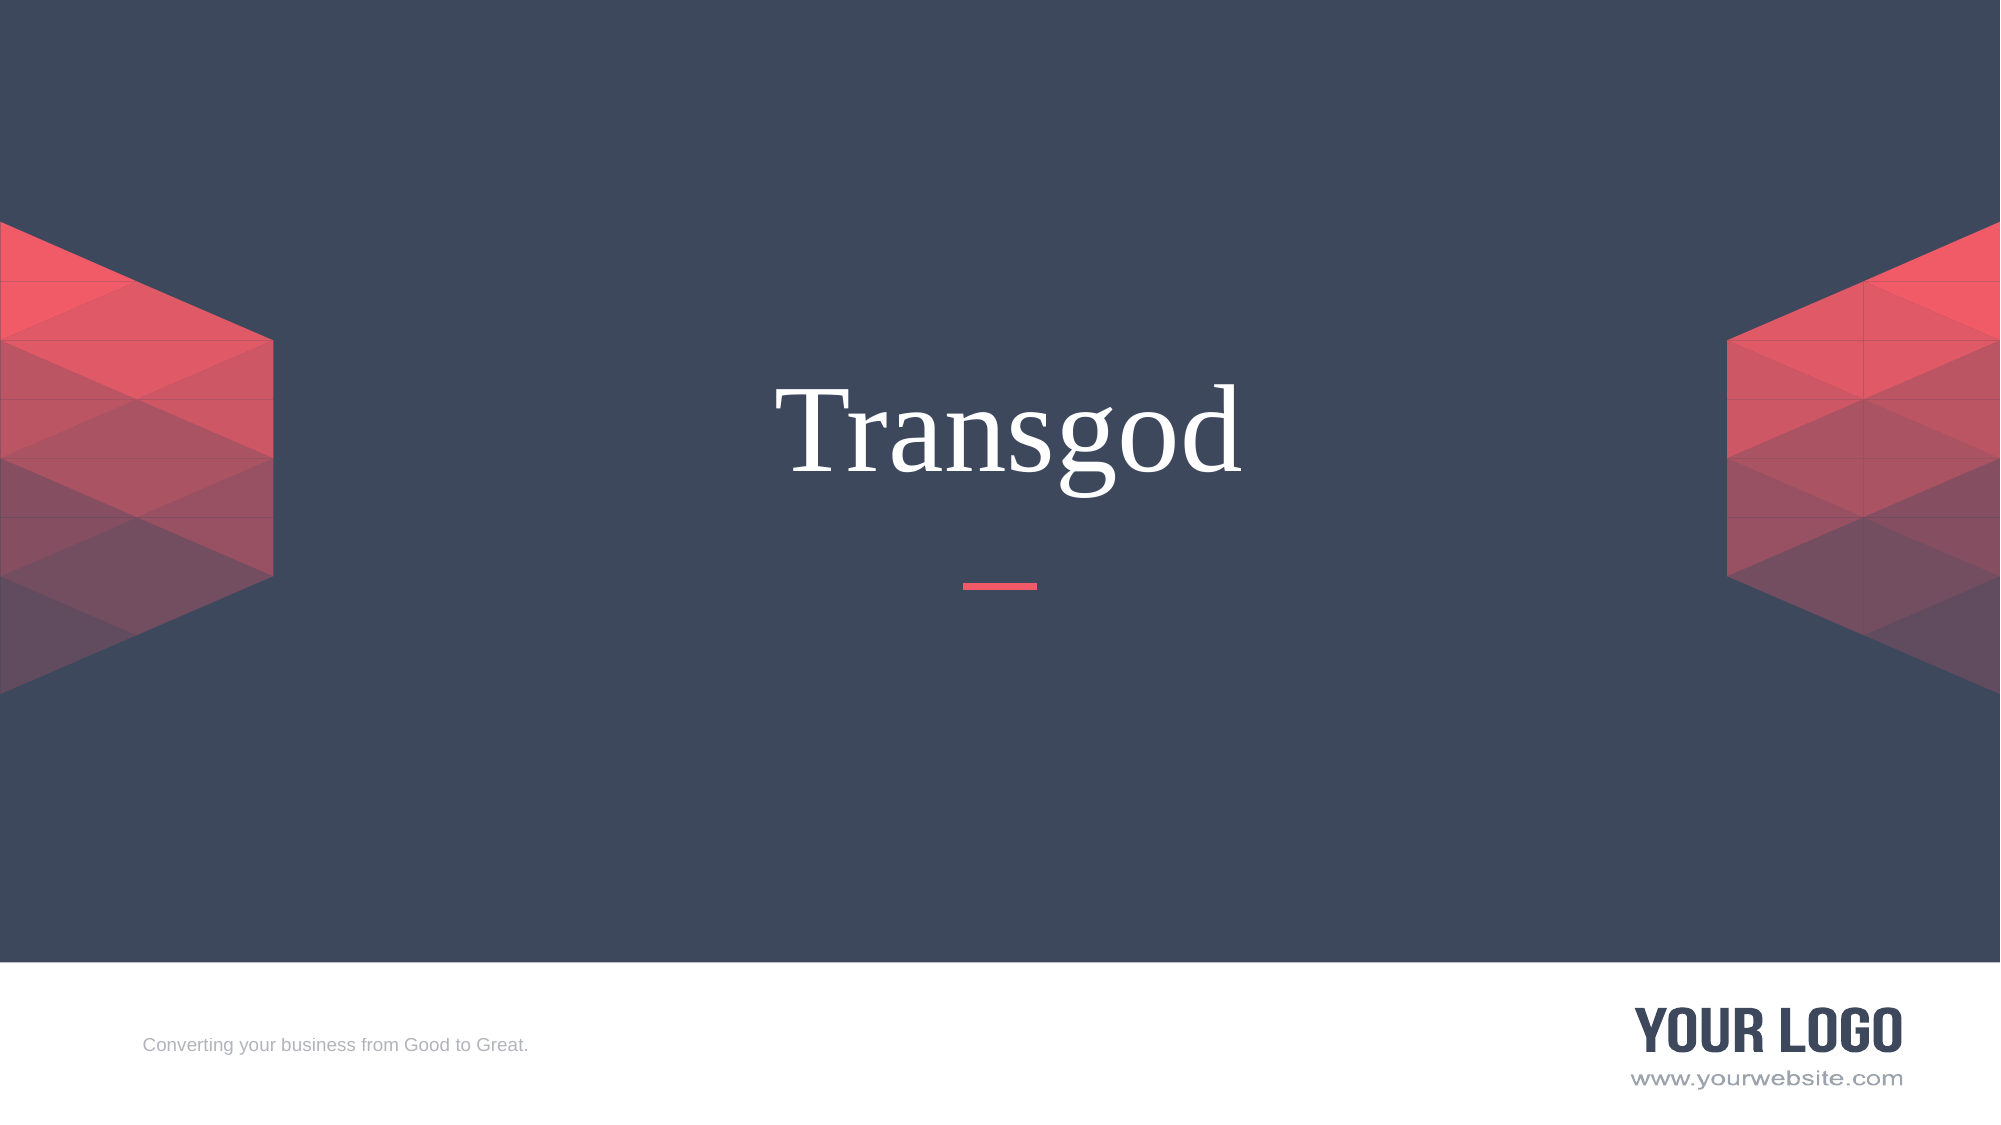

Transgod
Converting your business from Good to Great.